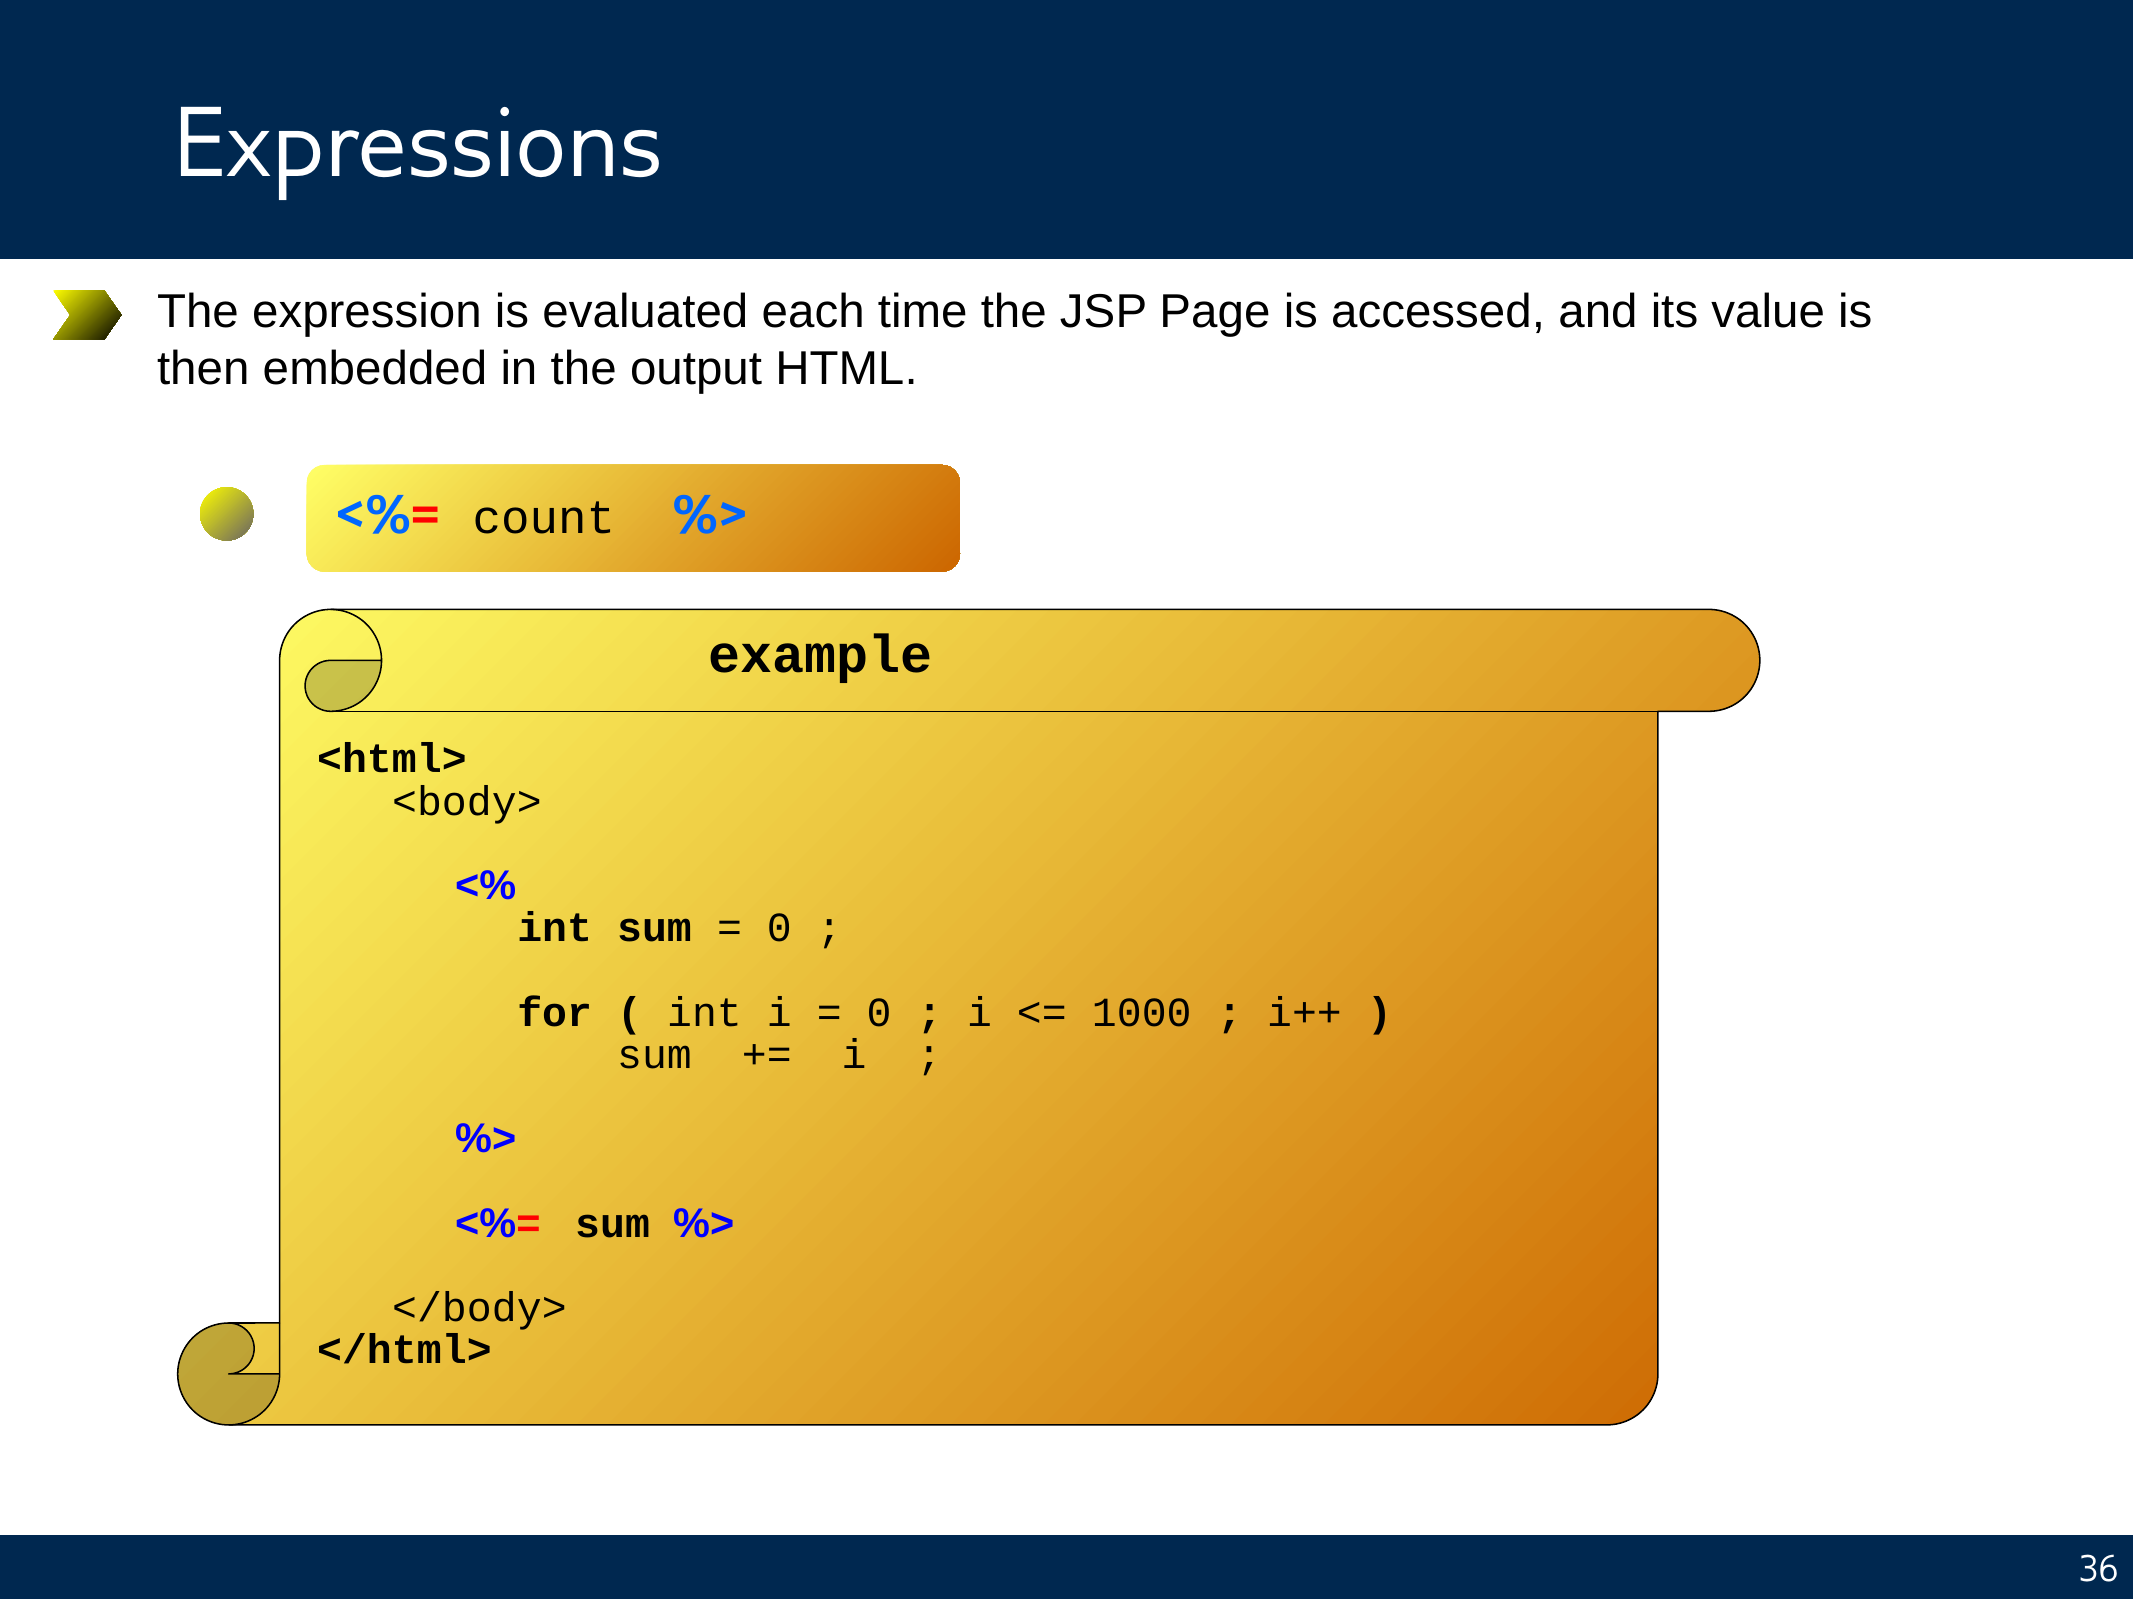

# Expressions
The expression is evaluated each time the JSP Page is accessed, and its value is then embedded in the output HTML.

<%=   count  %>

example
<html>
   <body>

            <%
	  int sum = 0 ;

	  for ( int i = 0 ; i <= 1000 ; i++ )
		sum  +=  i  ;

            %>

            <%=   sum  %>

   </body>
</html>